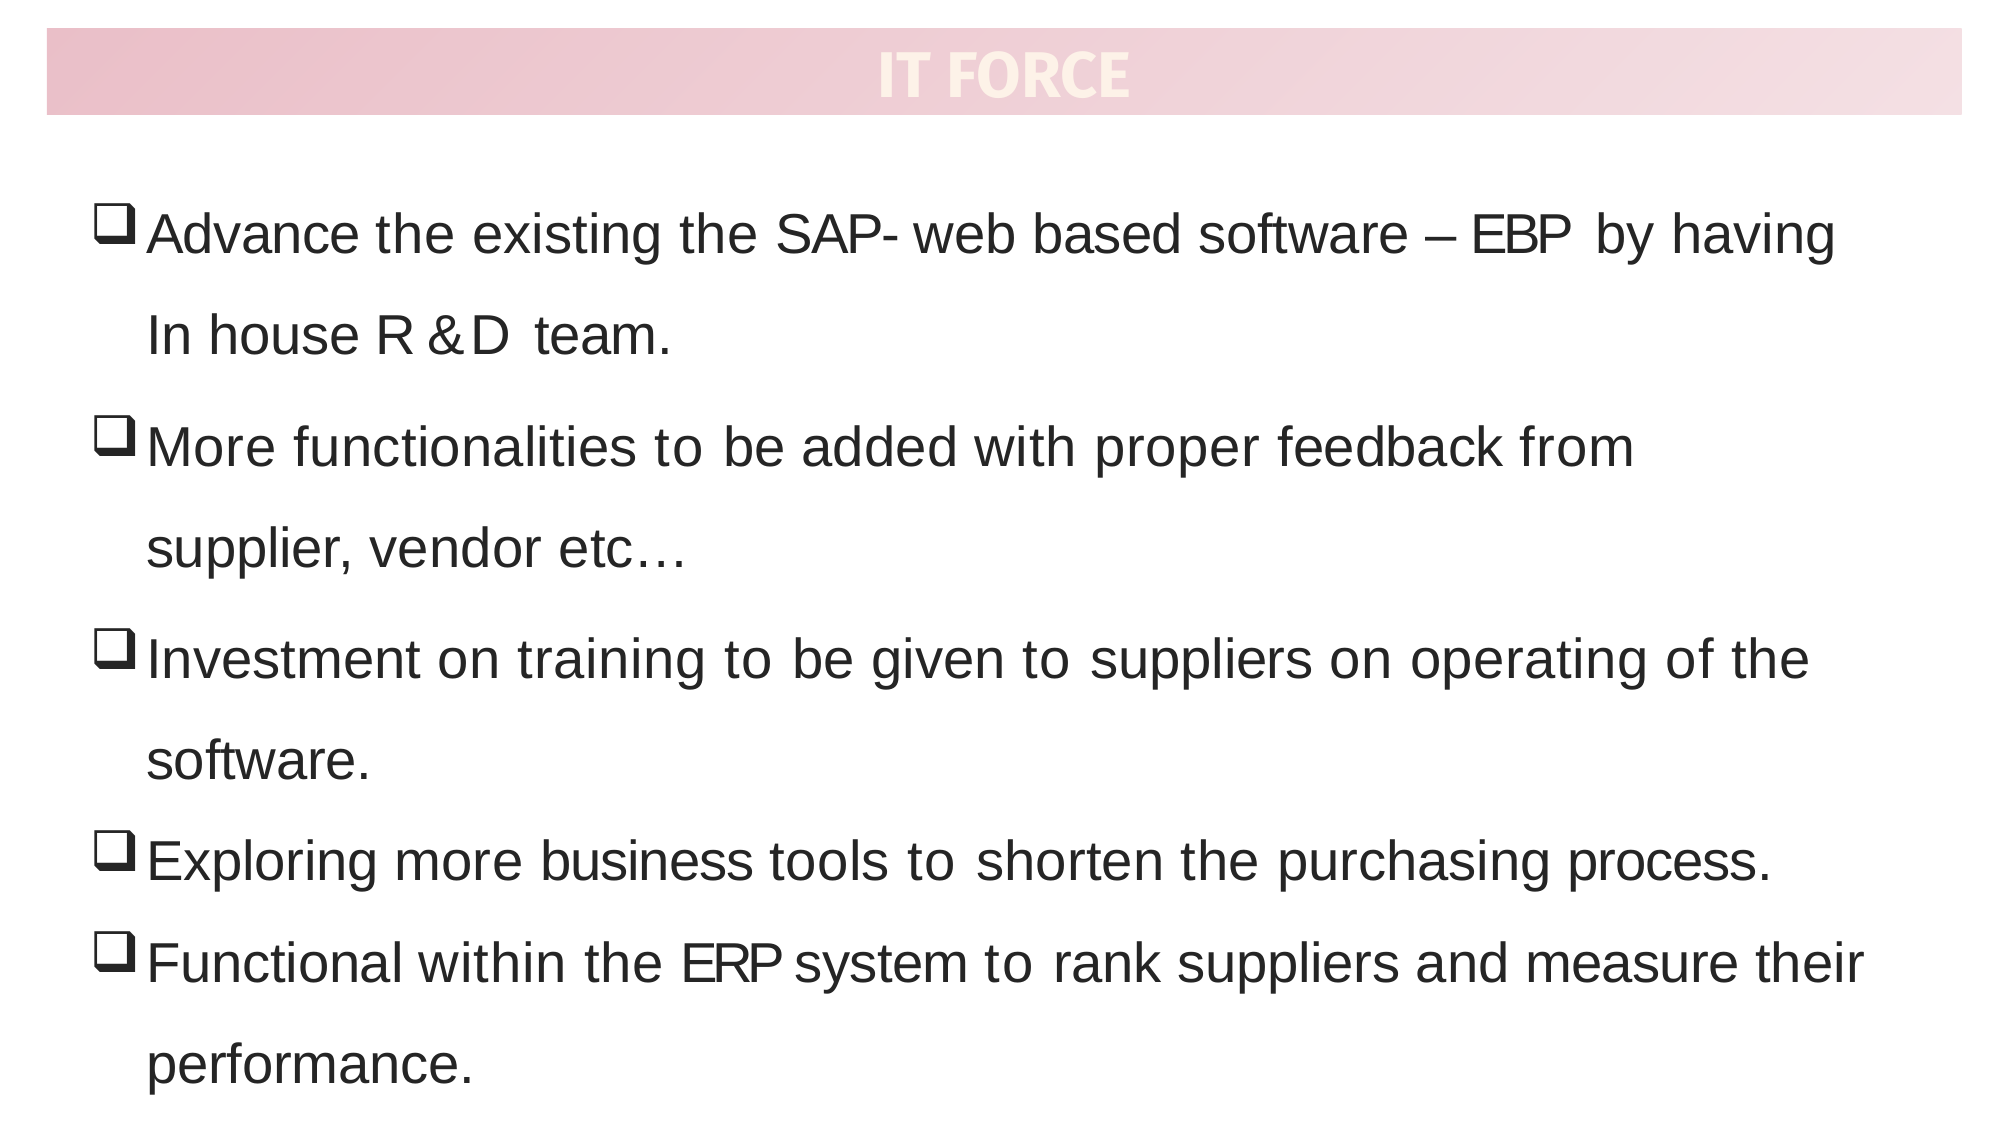

IT FORCE
Advance the existing the SAP- web based software – EBP  by having
In house R &D  team.
More functionalities to be added with proper feedback from  supplier, vendor etc…
Investment on training to be given to suppliers on operating of the  software.
Exploring more business tools to shorten the purchasing process.
Functional within the ERP system to rank suppliers and measure their performance.